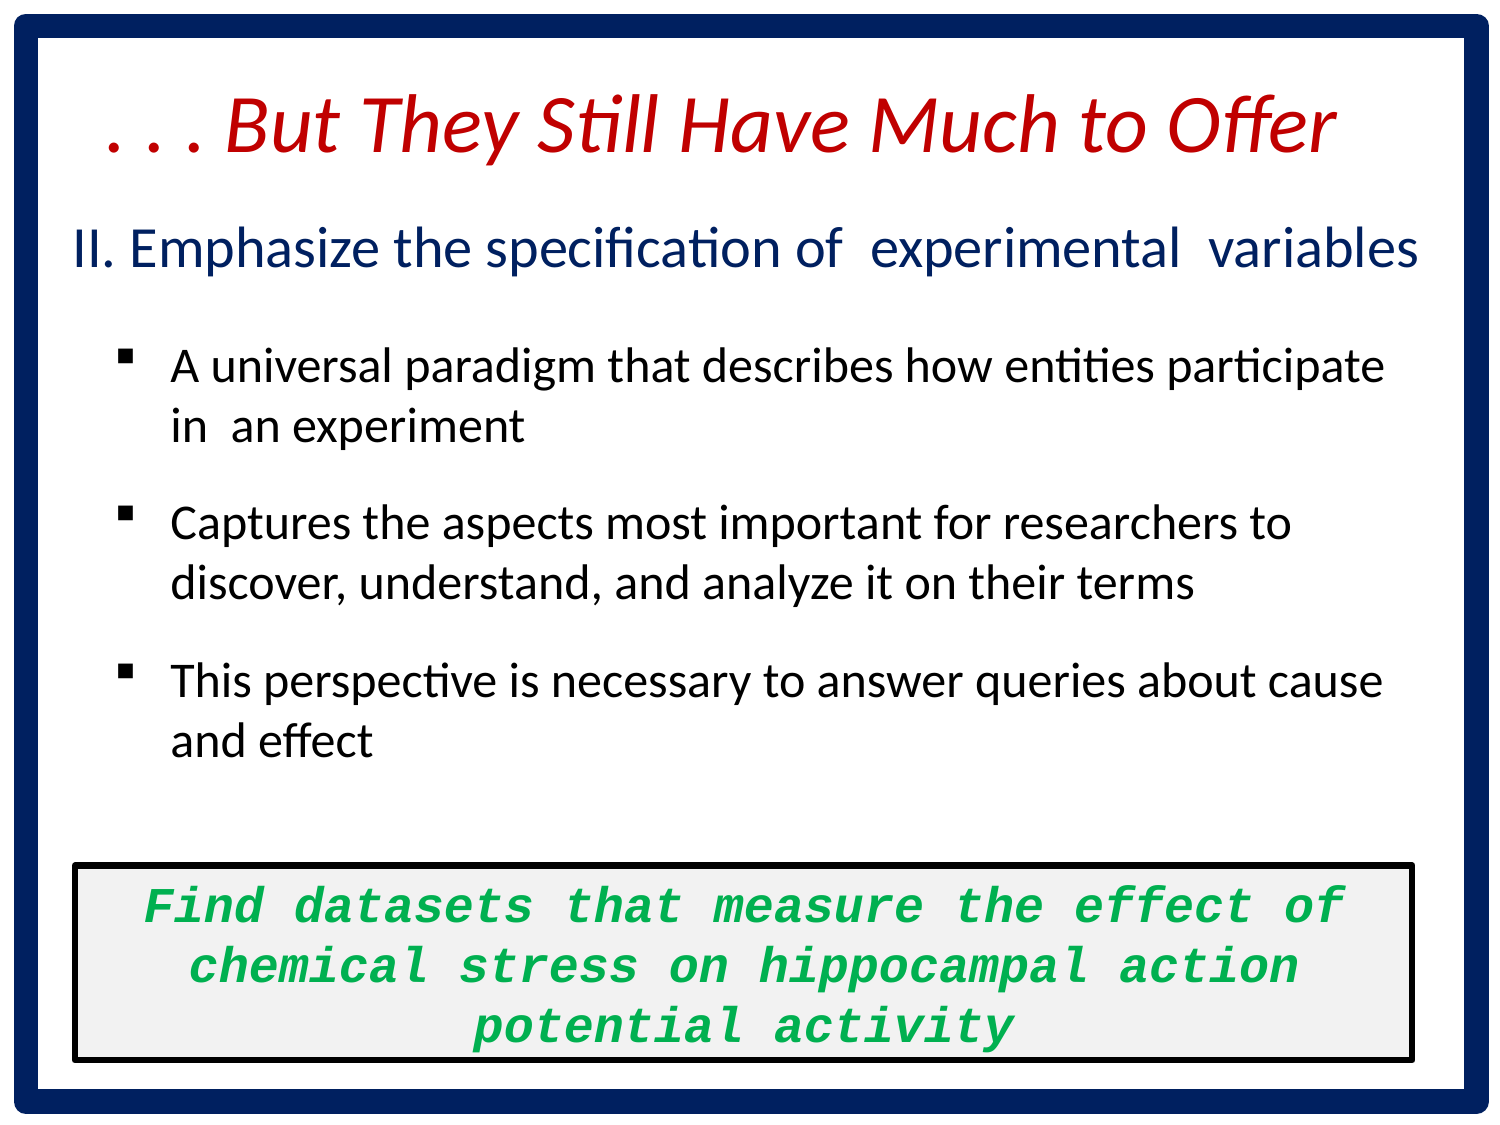

. . . But They Still Have Much to Offer

II. Emphasize the specification of  experimental  variables
A universal paradigm that describes how entities participate in  an experiment
Captures the aspects most important for researchers to discover, understand, and analyze it on their terms
This perspective is necessary to answer queries about cause and effect
Find datasets that measure the effect of chemical stress on hippocampal action potential activity